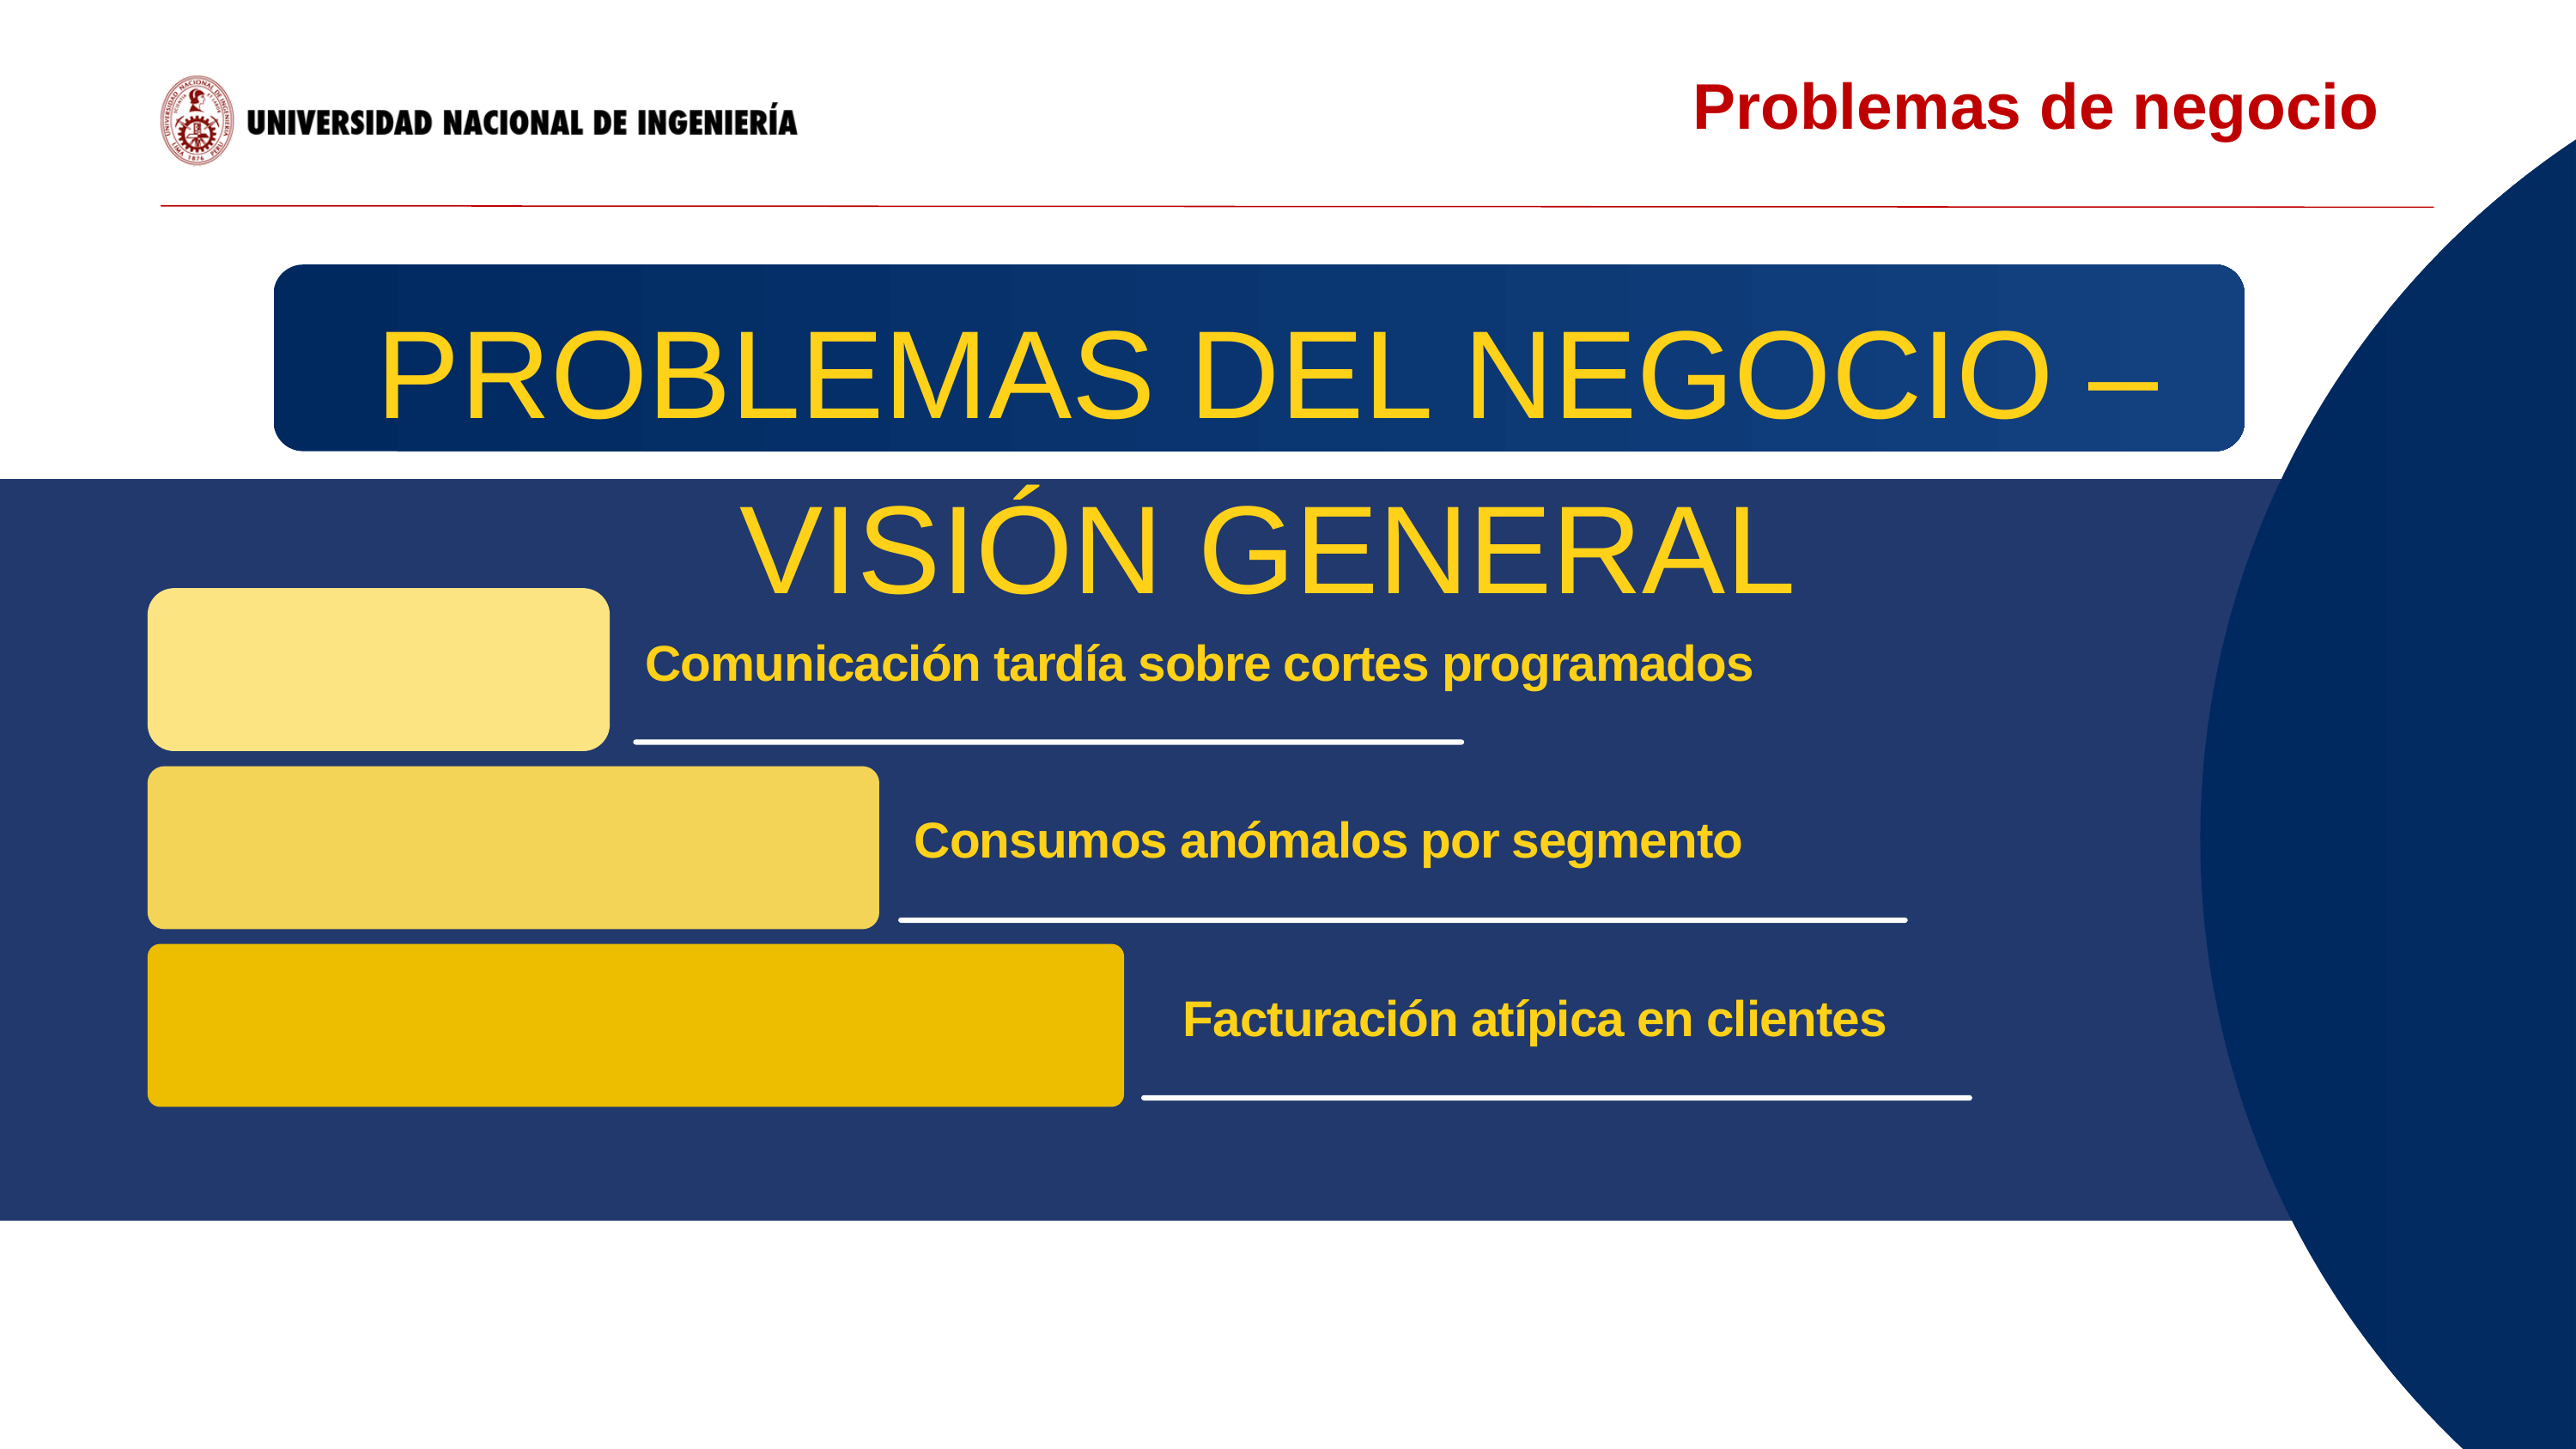

Problemas de negocio

PROBLEMAS DEL NEGOCIO – VISIÓN GENERAL

Comunicación tardía sobre cortes programados

Consumos anómalos por segmento

Facturación atípica en clientes